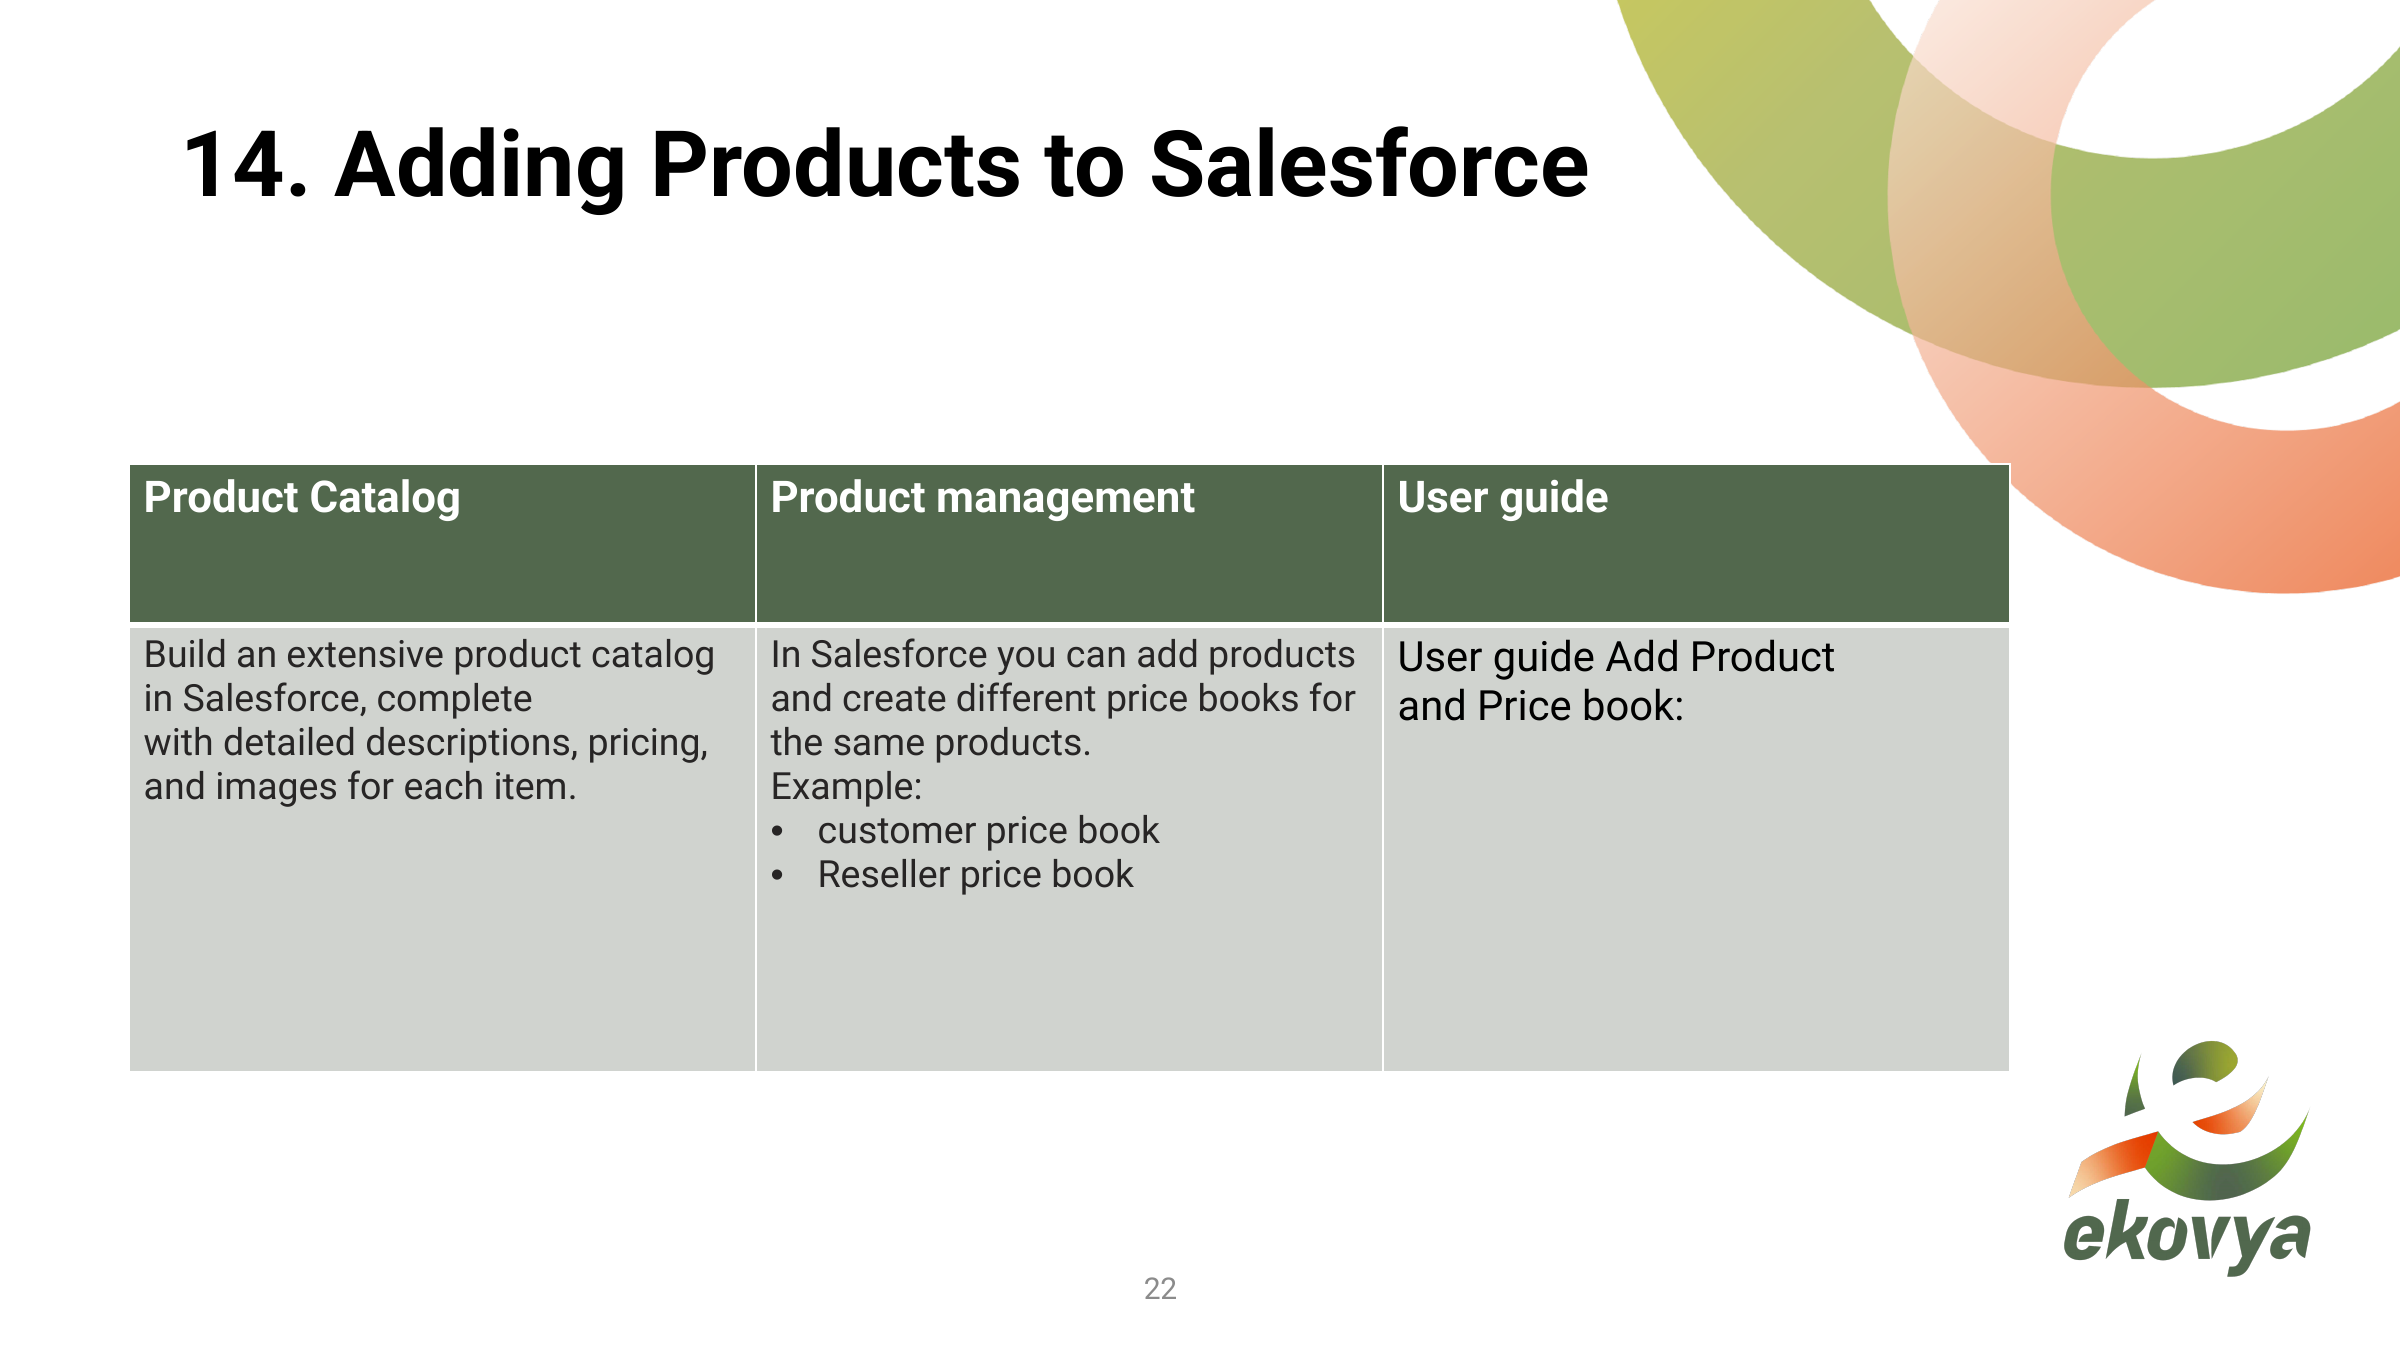

# 14. Adding Products to Salesforce
| Product Catalog | Product management | User guide |
| --- | --- | --- |
| Build an extensive product catalog in Salesforce, complete with detailed descriptions, pricing, and images for each item. | In Salesforce you can add products and create different price books for the same products.  Example:  customer price book Reseller price book | User guide Add Product and Price book: |
22